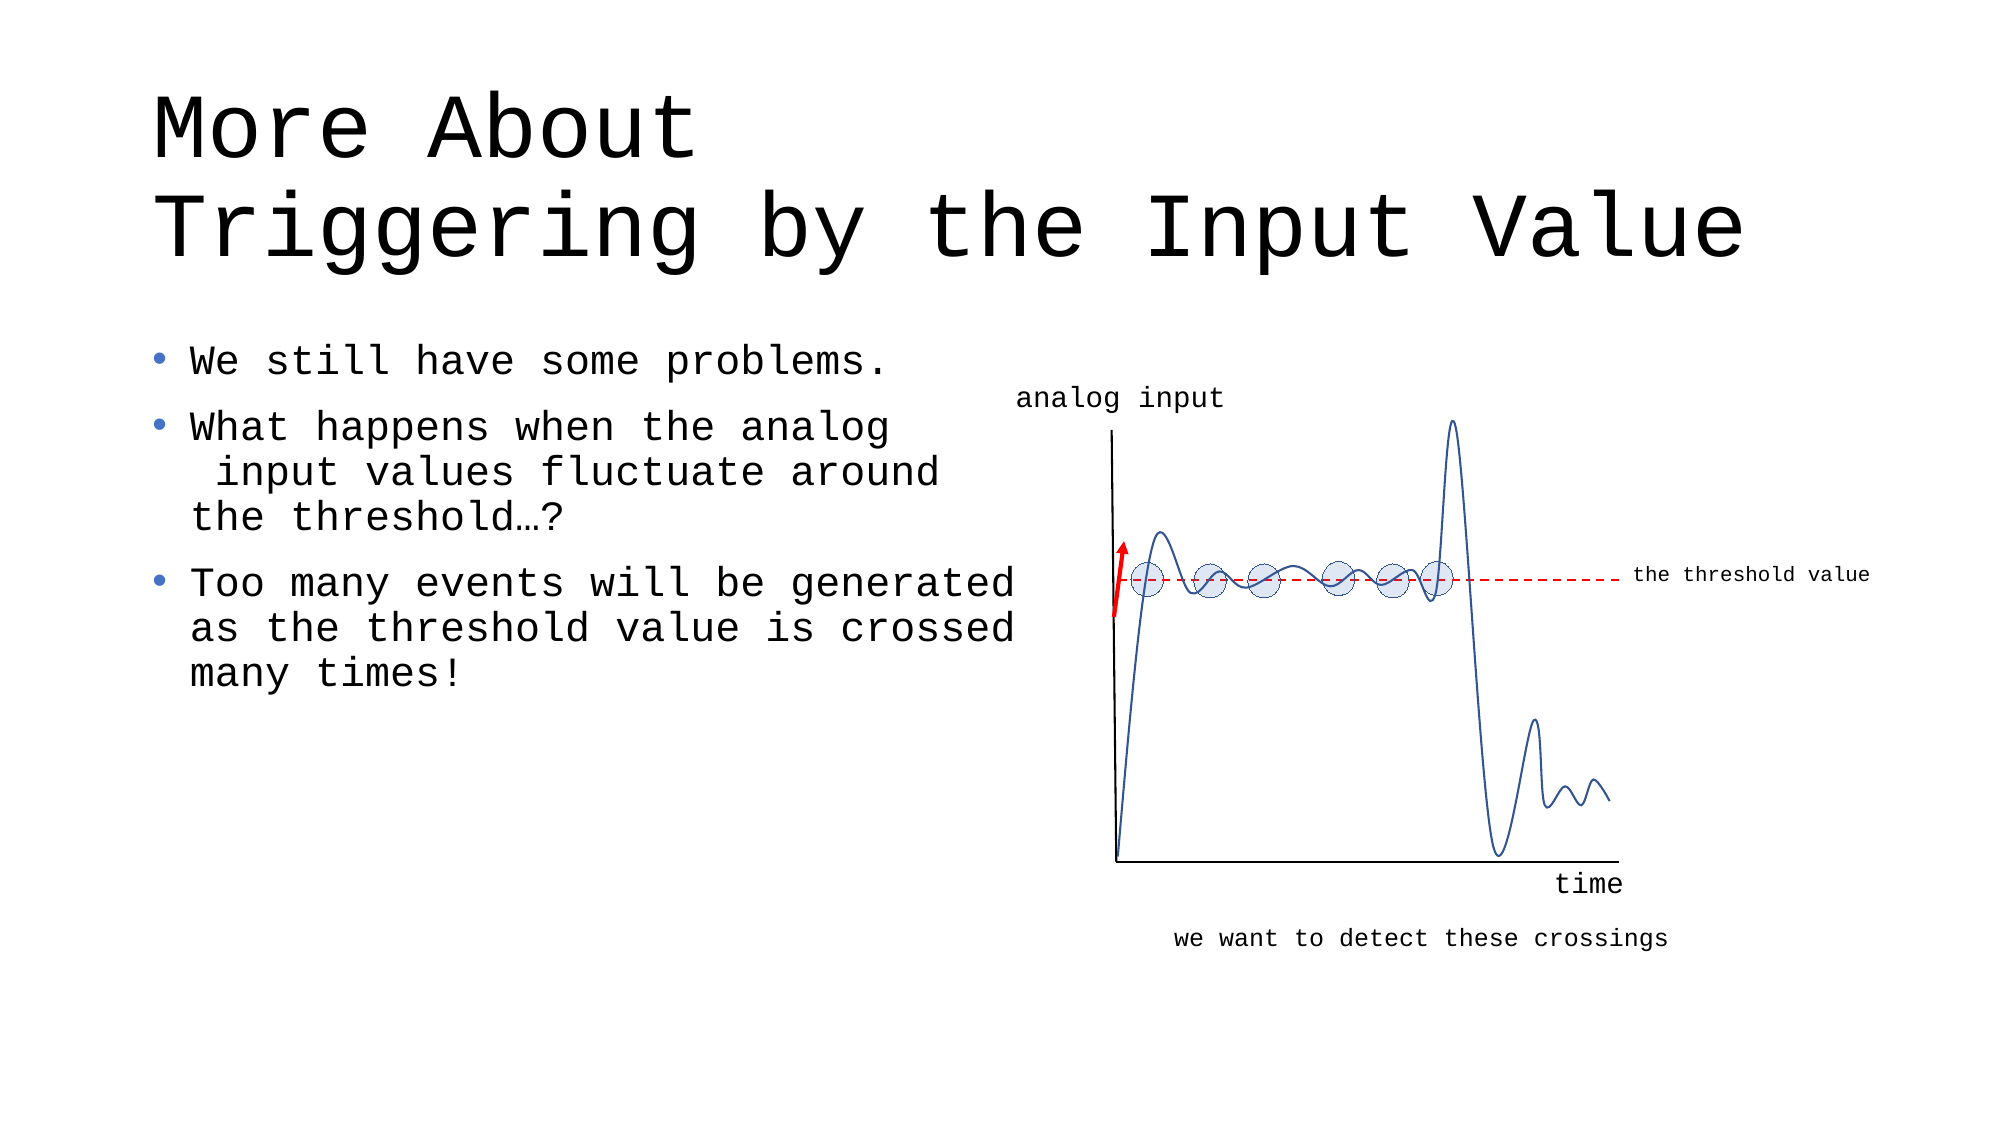

# More About Triggering by the Input Value
We still have some problems.
What happens when the analog
 input values fluctuate around
the threshold…?
Too many events will be generated as the threshold value is crossed many times!
analog input

the threshold value

time
we want to detect these crossings